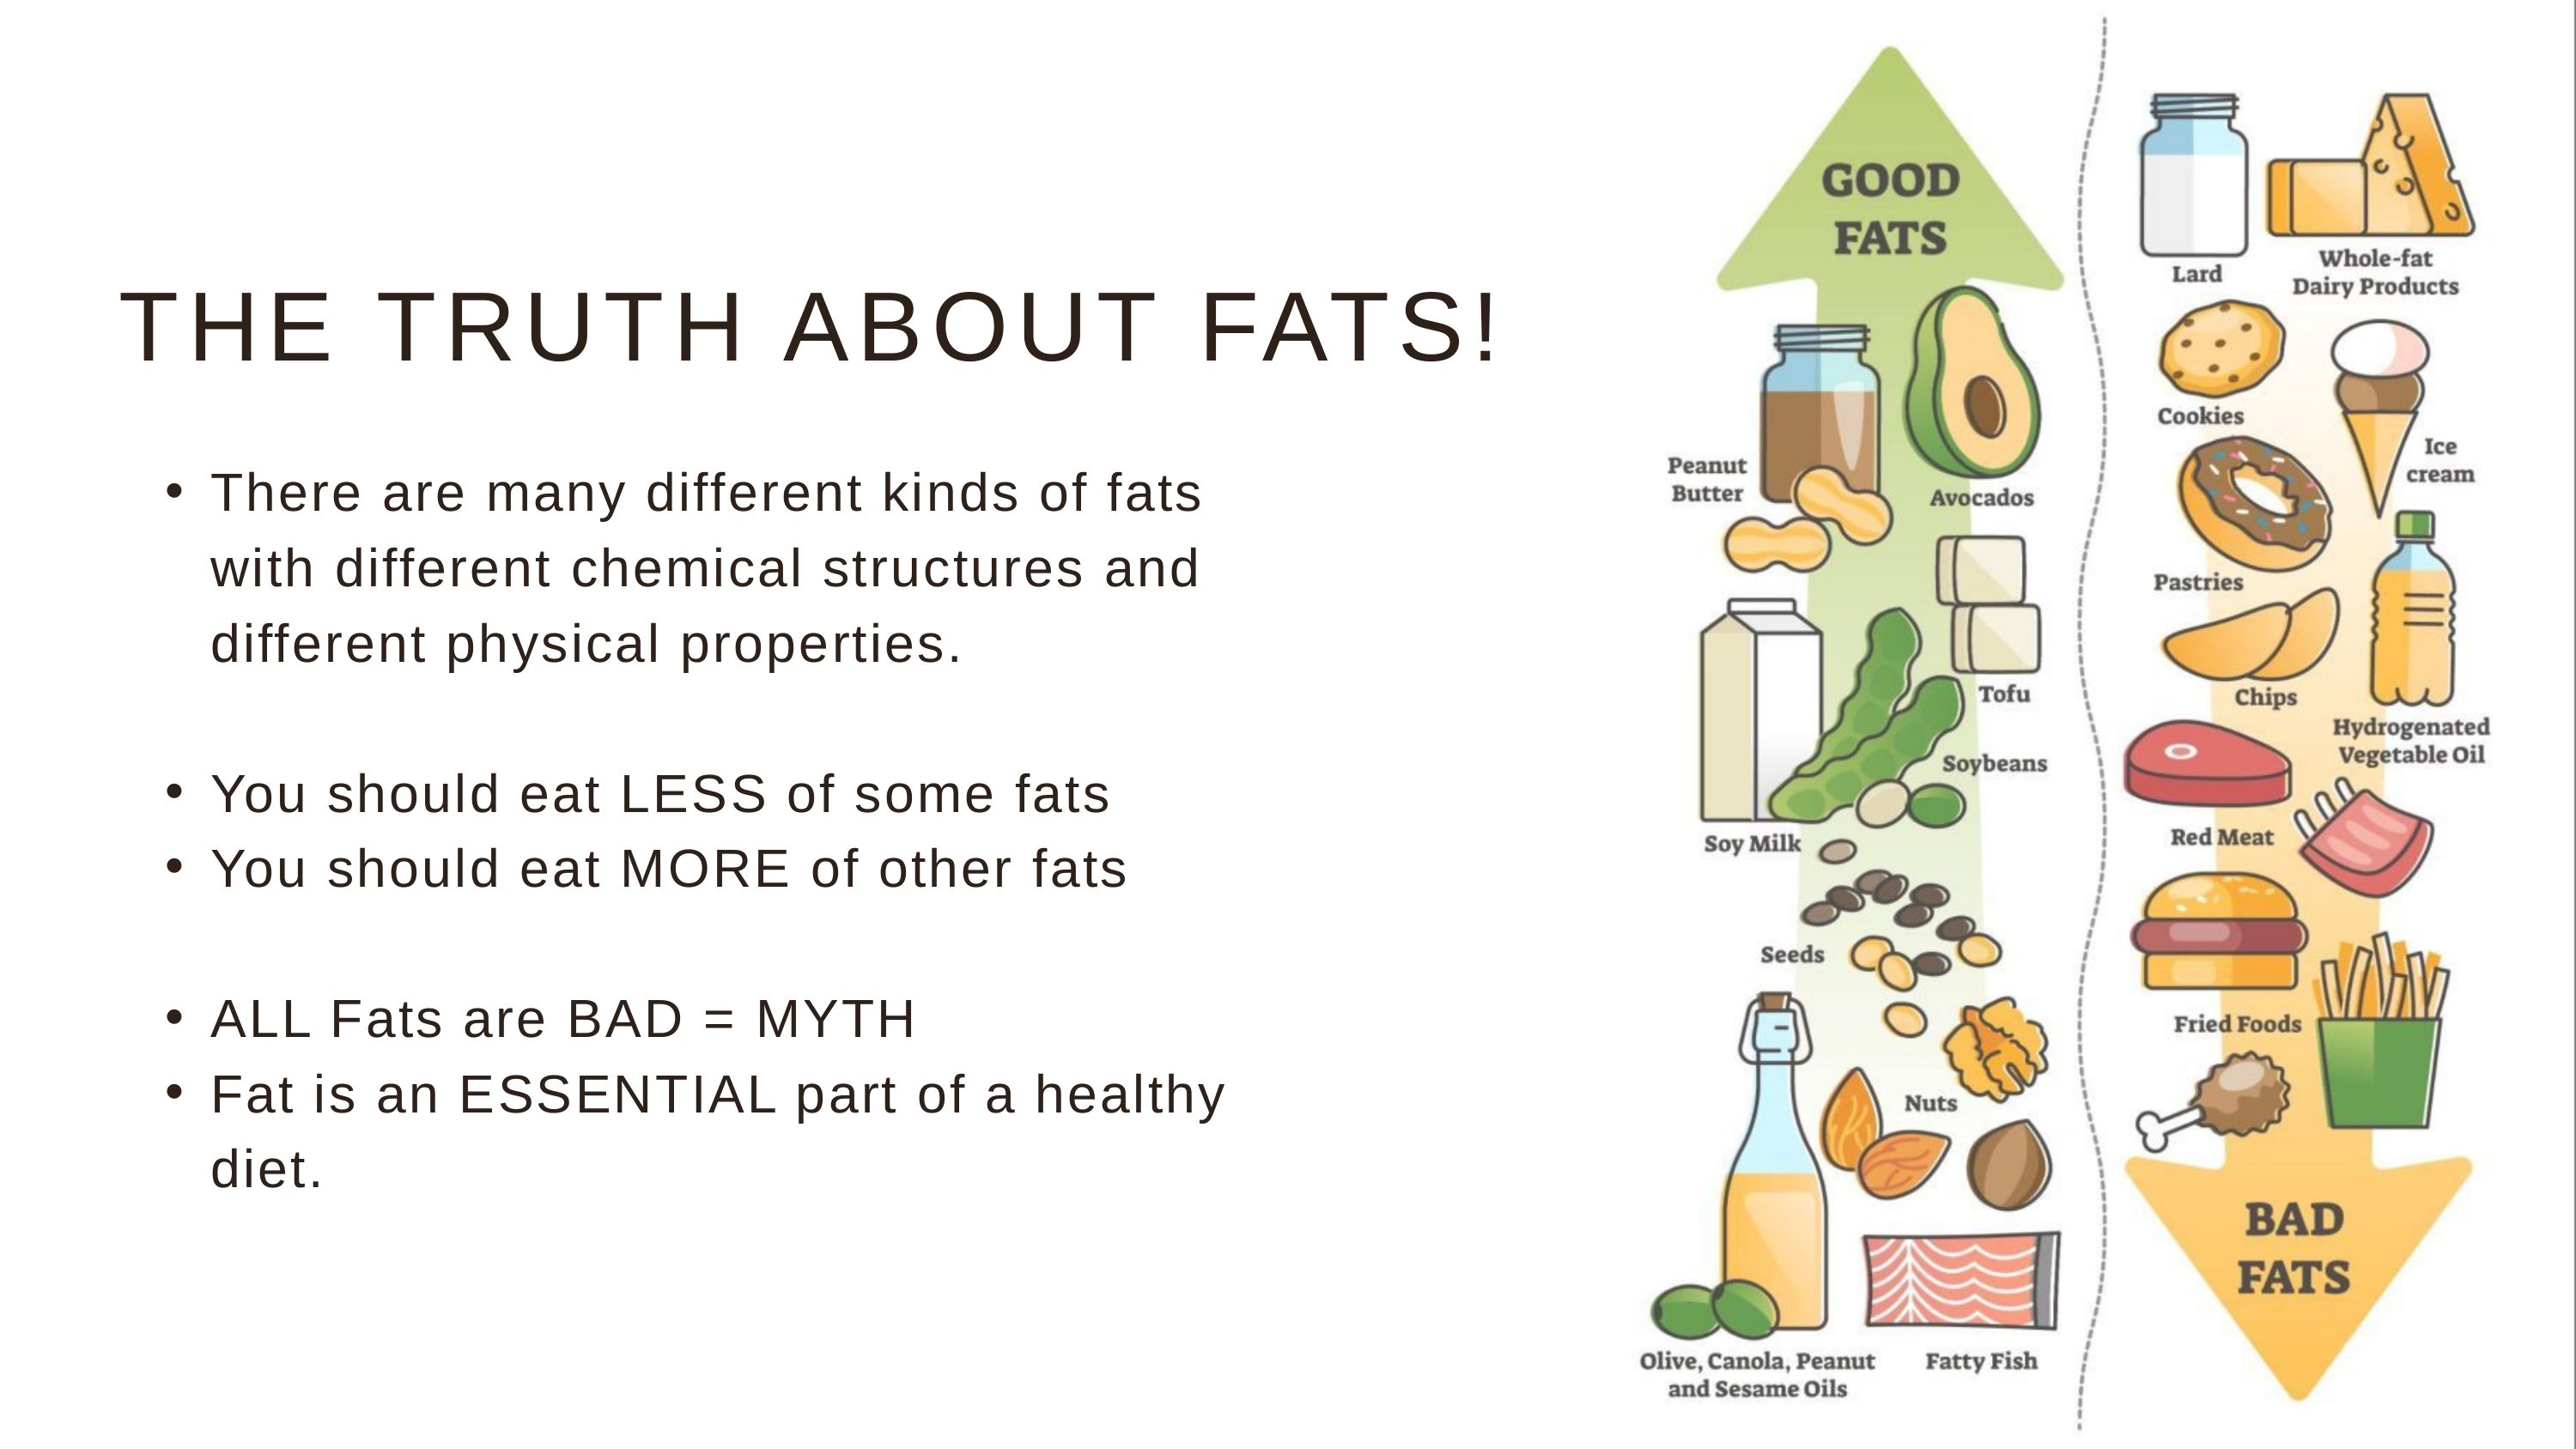

THE TRUTH ABOUT FATS!
There are many different kinds of fats with different chemical structures and different physical properties. ​

You should eat LESS of some fats​
You should eat MORE of other fats​

ALL Fats are BAD = MYTH ​
Fat is an ESSENTIAL part of a healthy diet.​